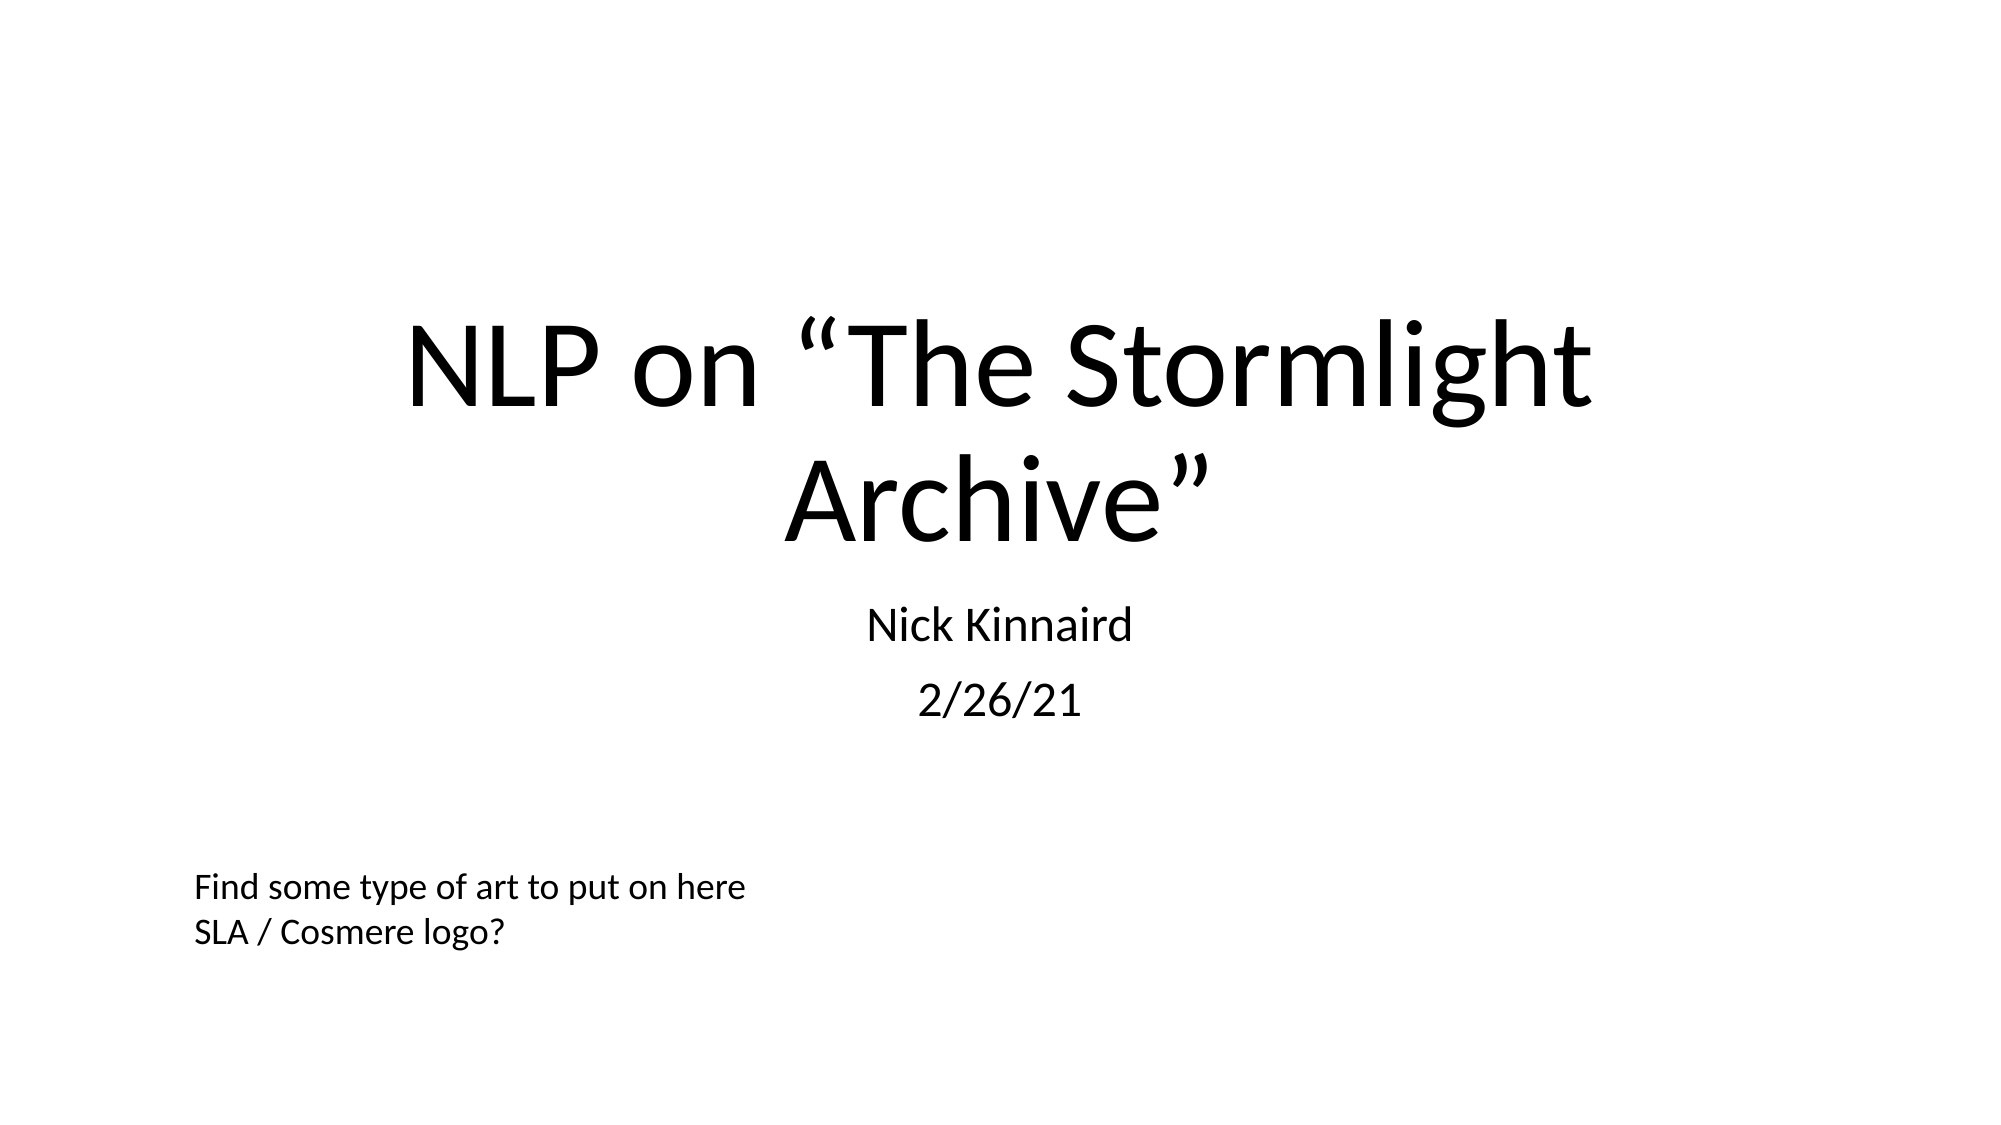

# NLP on “The Stormlight Archive”
Nick Kinnaird
2/26/21
Find some type of art to put on here
SLA / Cosmere logo?